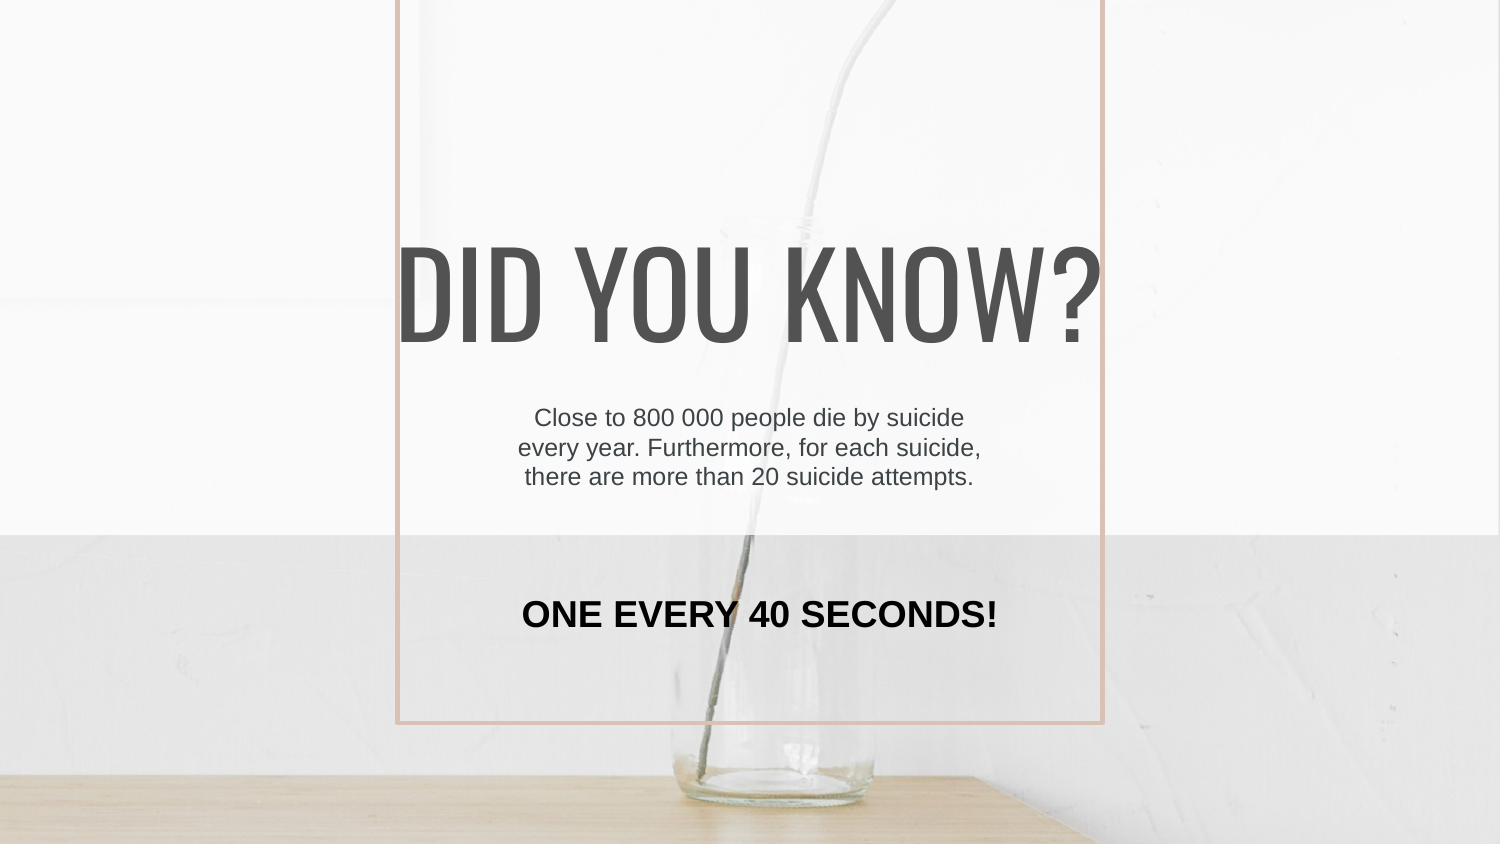

# DID YOU KNOW?

Close to 800 000 people die by suicide every year. Furthermore, for each suicide, there are more than 20 suicide attempts.
ONE EVERY 40 SECONDS!